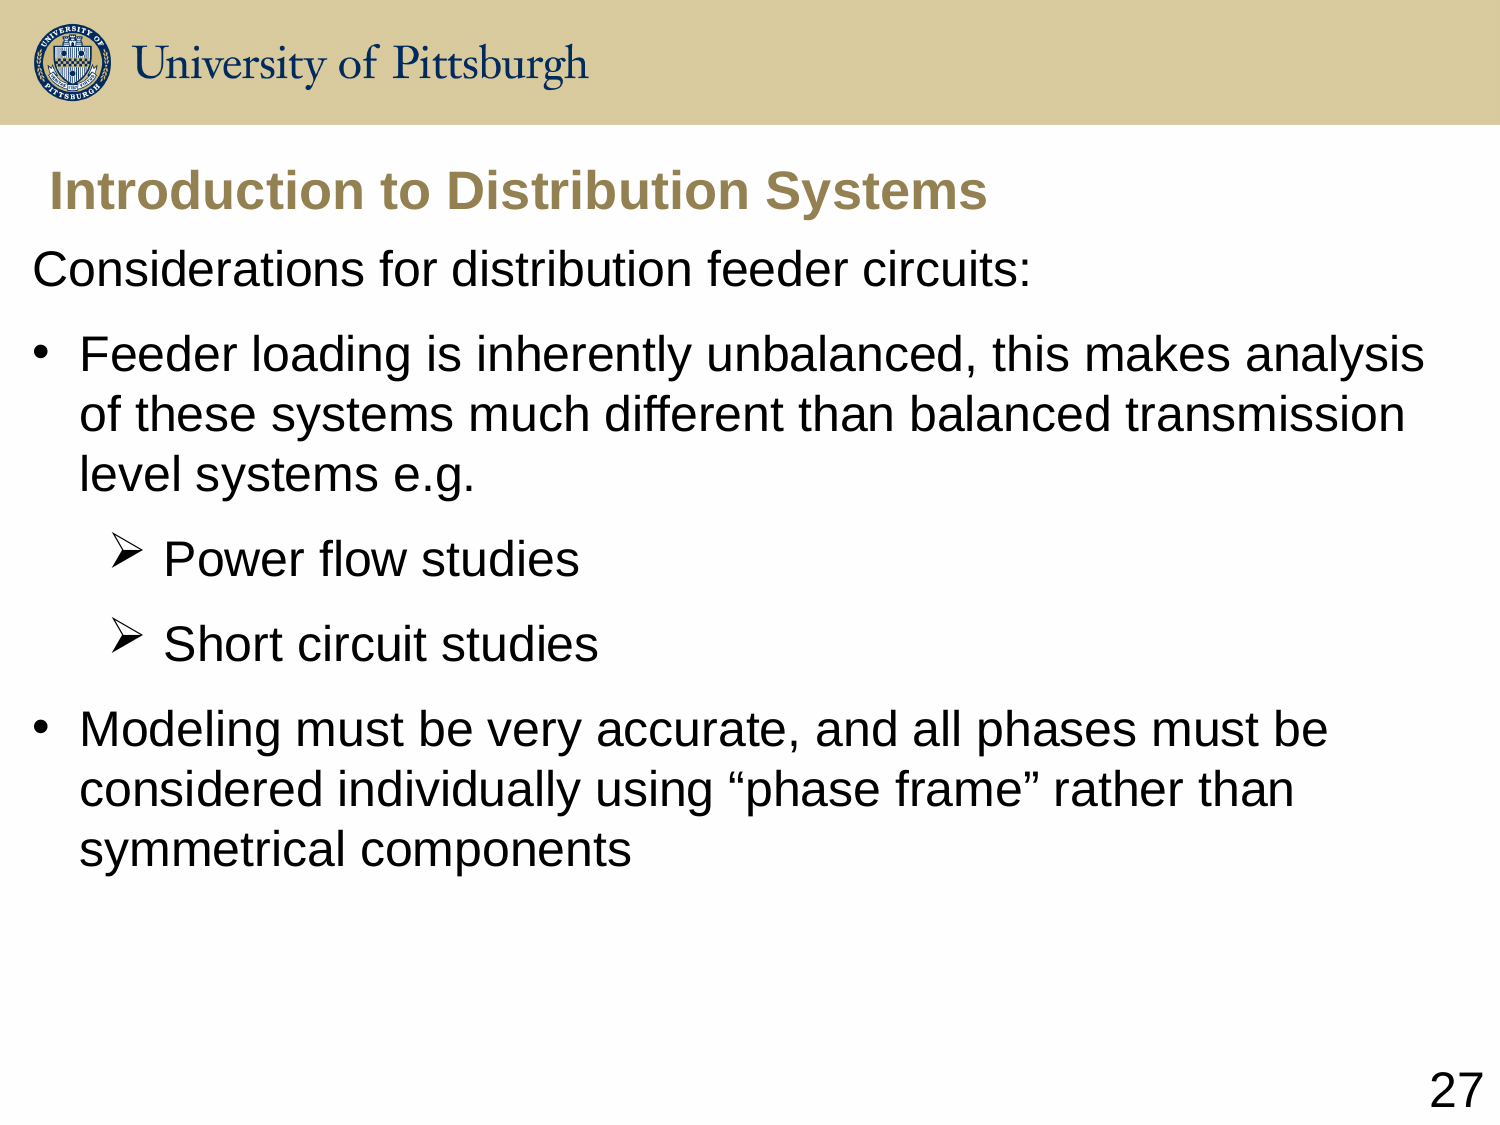

Introduction to Distribution Systems
Considerations for distribution feeder circuits:
Feeder loading is inherently unbalanced, this makes analysis of these systems much different than balanced transmission level systems e.g.
Power flow studies
Short circuit studies
Modeling must be very accurate, and all phases must be considered individually using “phase frame” rather than symmetrical components

27